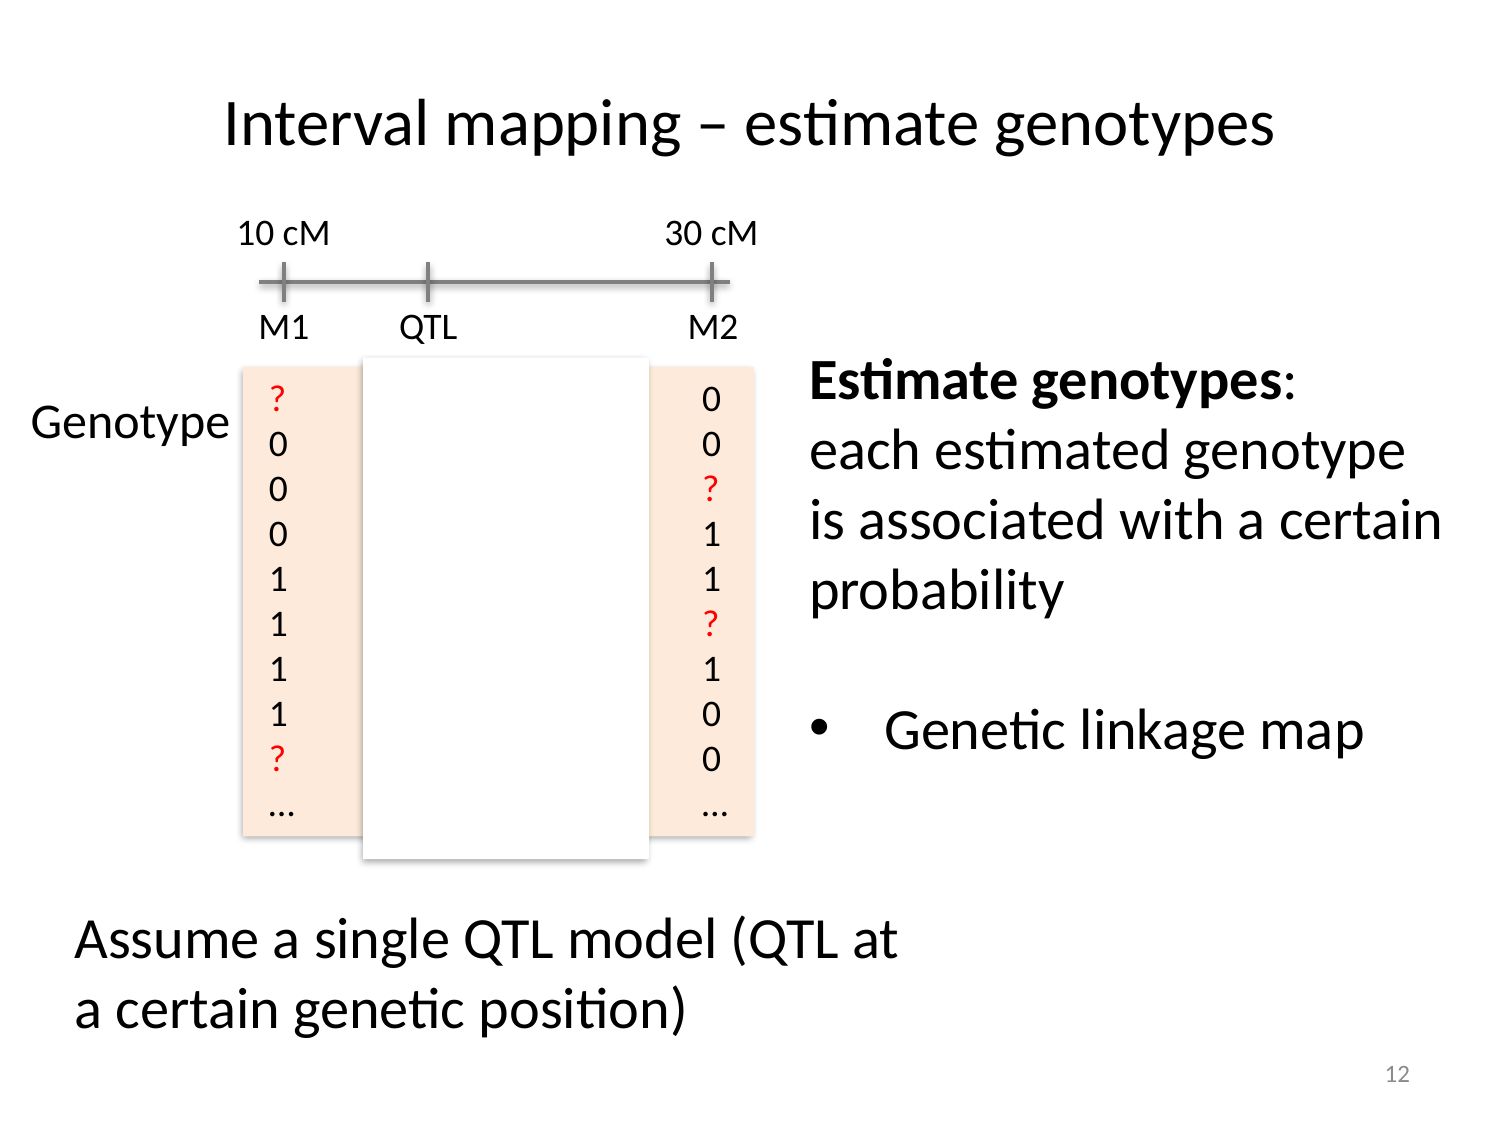

# Interval mapping – estimate genotypes
10 cM
30 cM
M1
QTL
M2
Estimate genotypes:
each estimated genotype is associated with a certain probability

Genetic linkage map

?
0
0
0
1
1
1
1
?
…
?
0 w/high prob
?
?
1 w/high prob
?
1 w/high prob
?
?
…
0
0
?
1
1
?
1
0
0
…
Genotype
Assume a single QTL model (QTL at a certain genetic position)
12